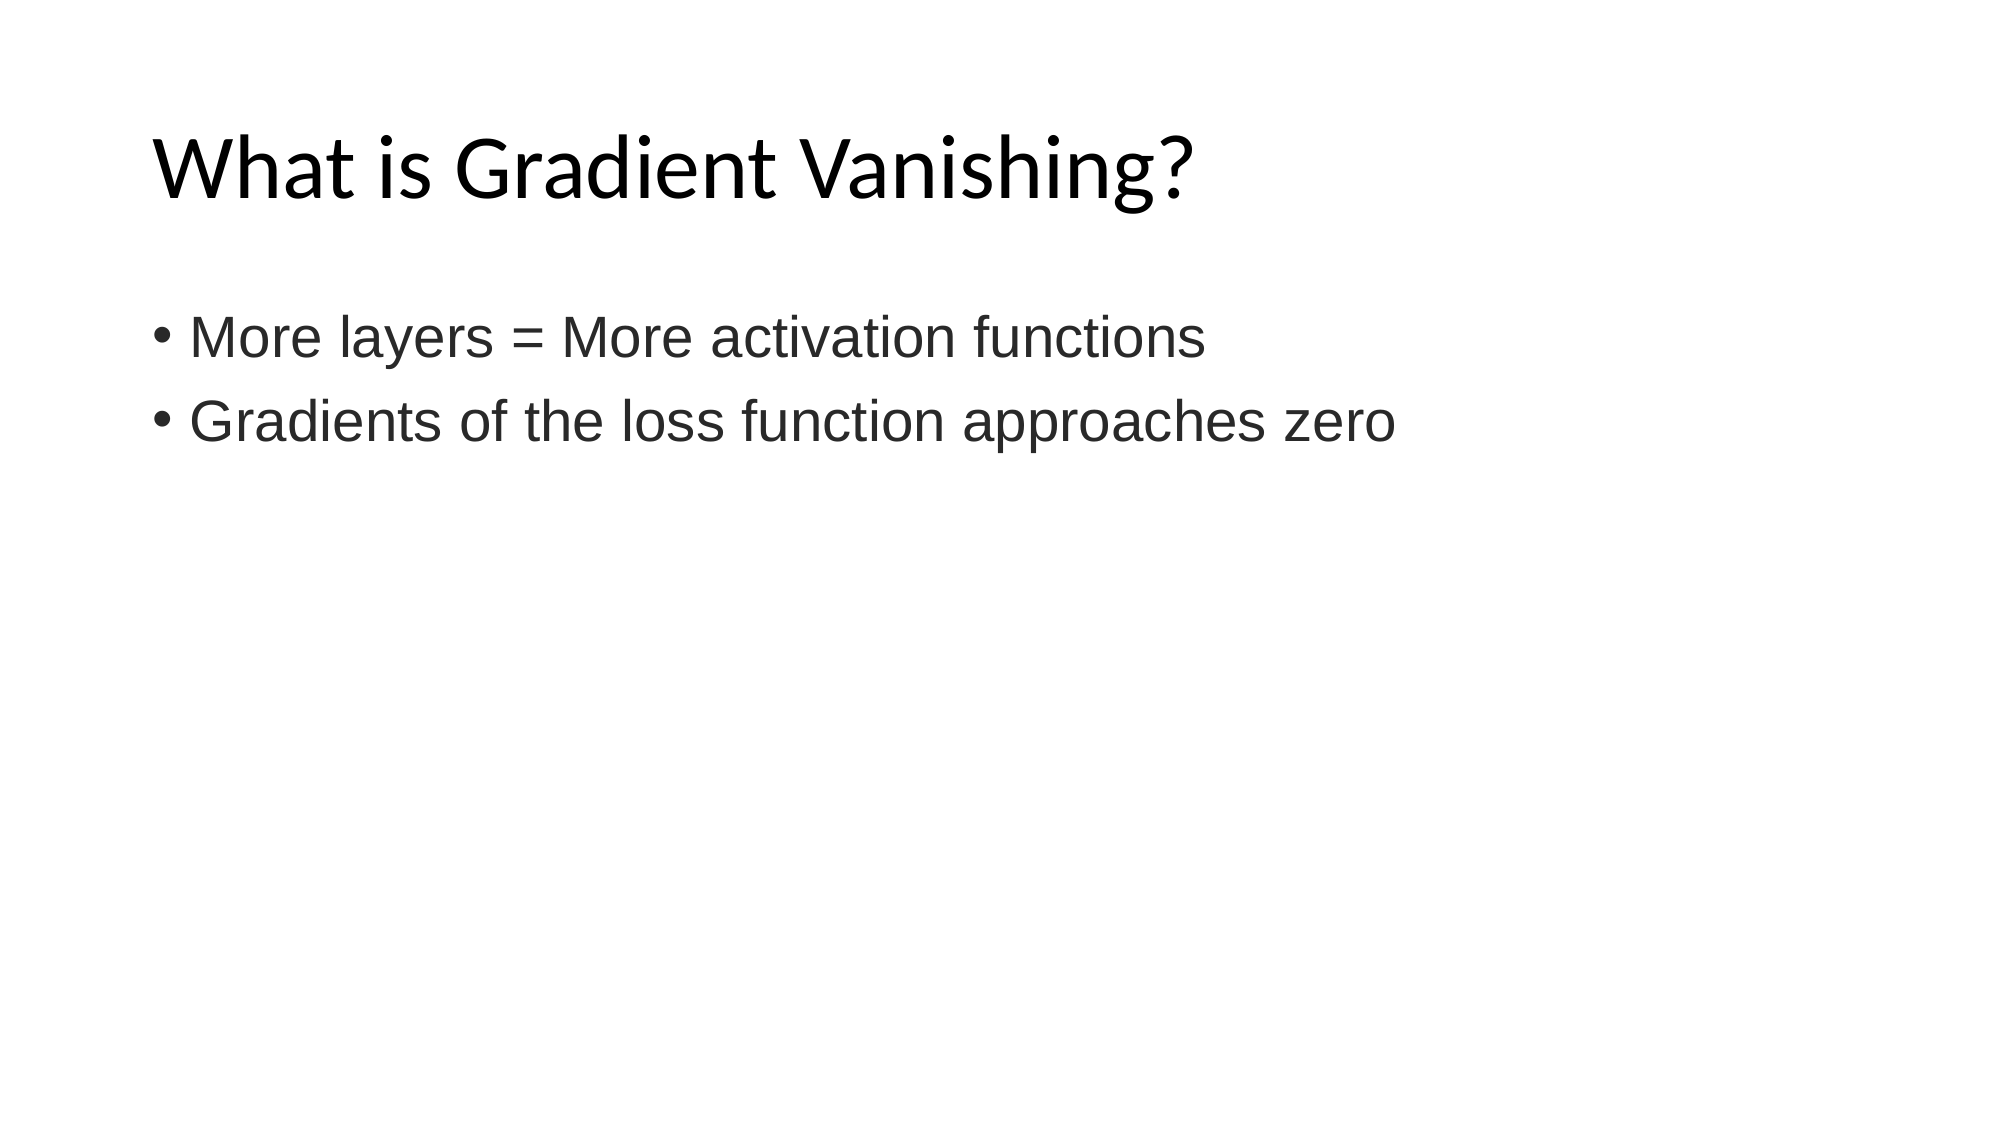

# What is Gradient Vanishing?
More layers = More activation functions
Gradients of the loss function approaches zero